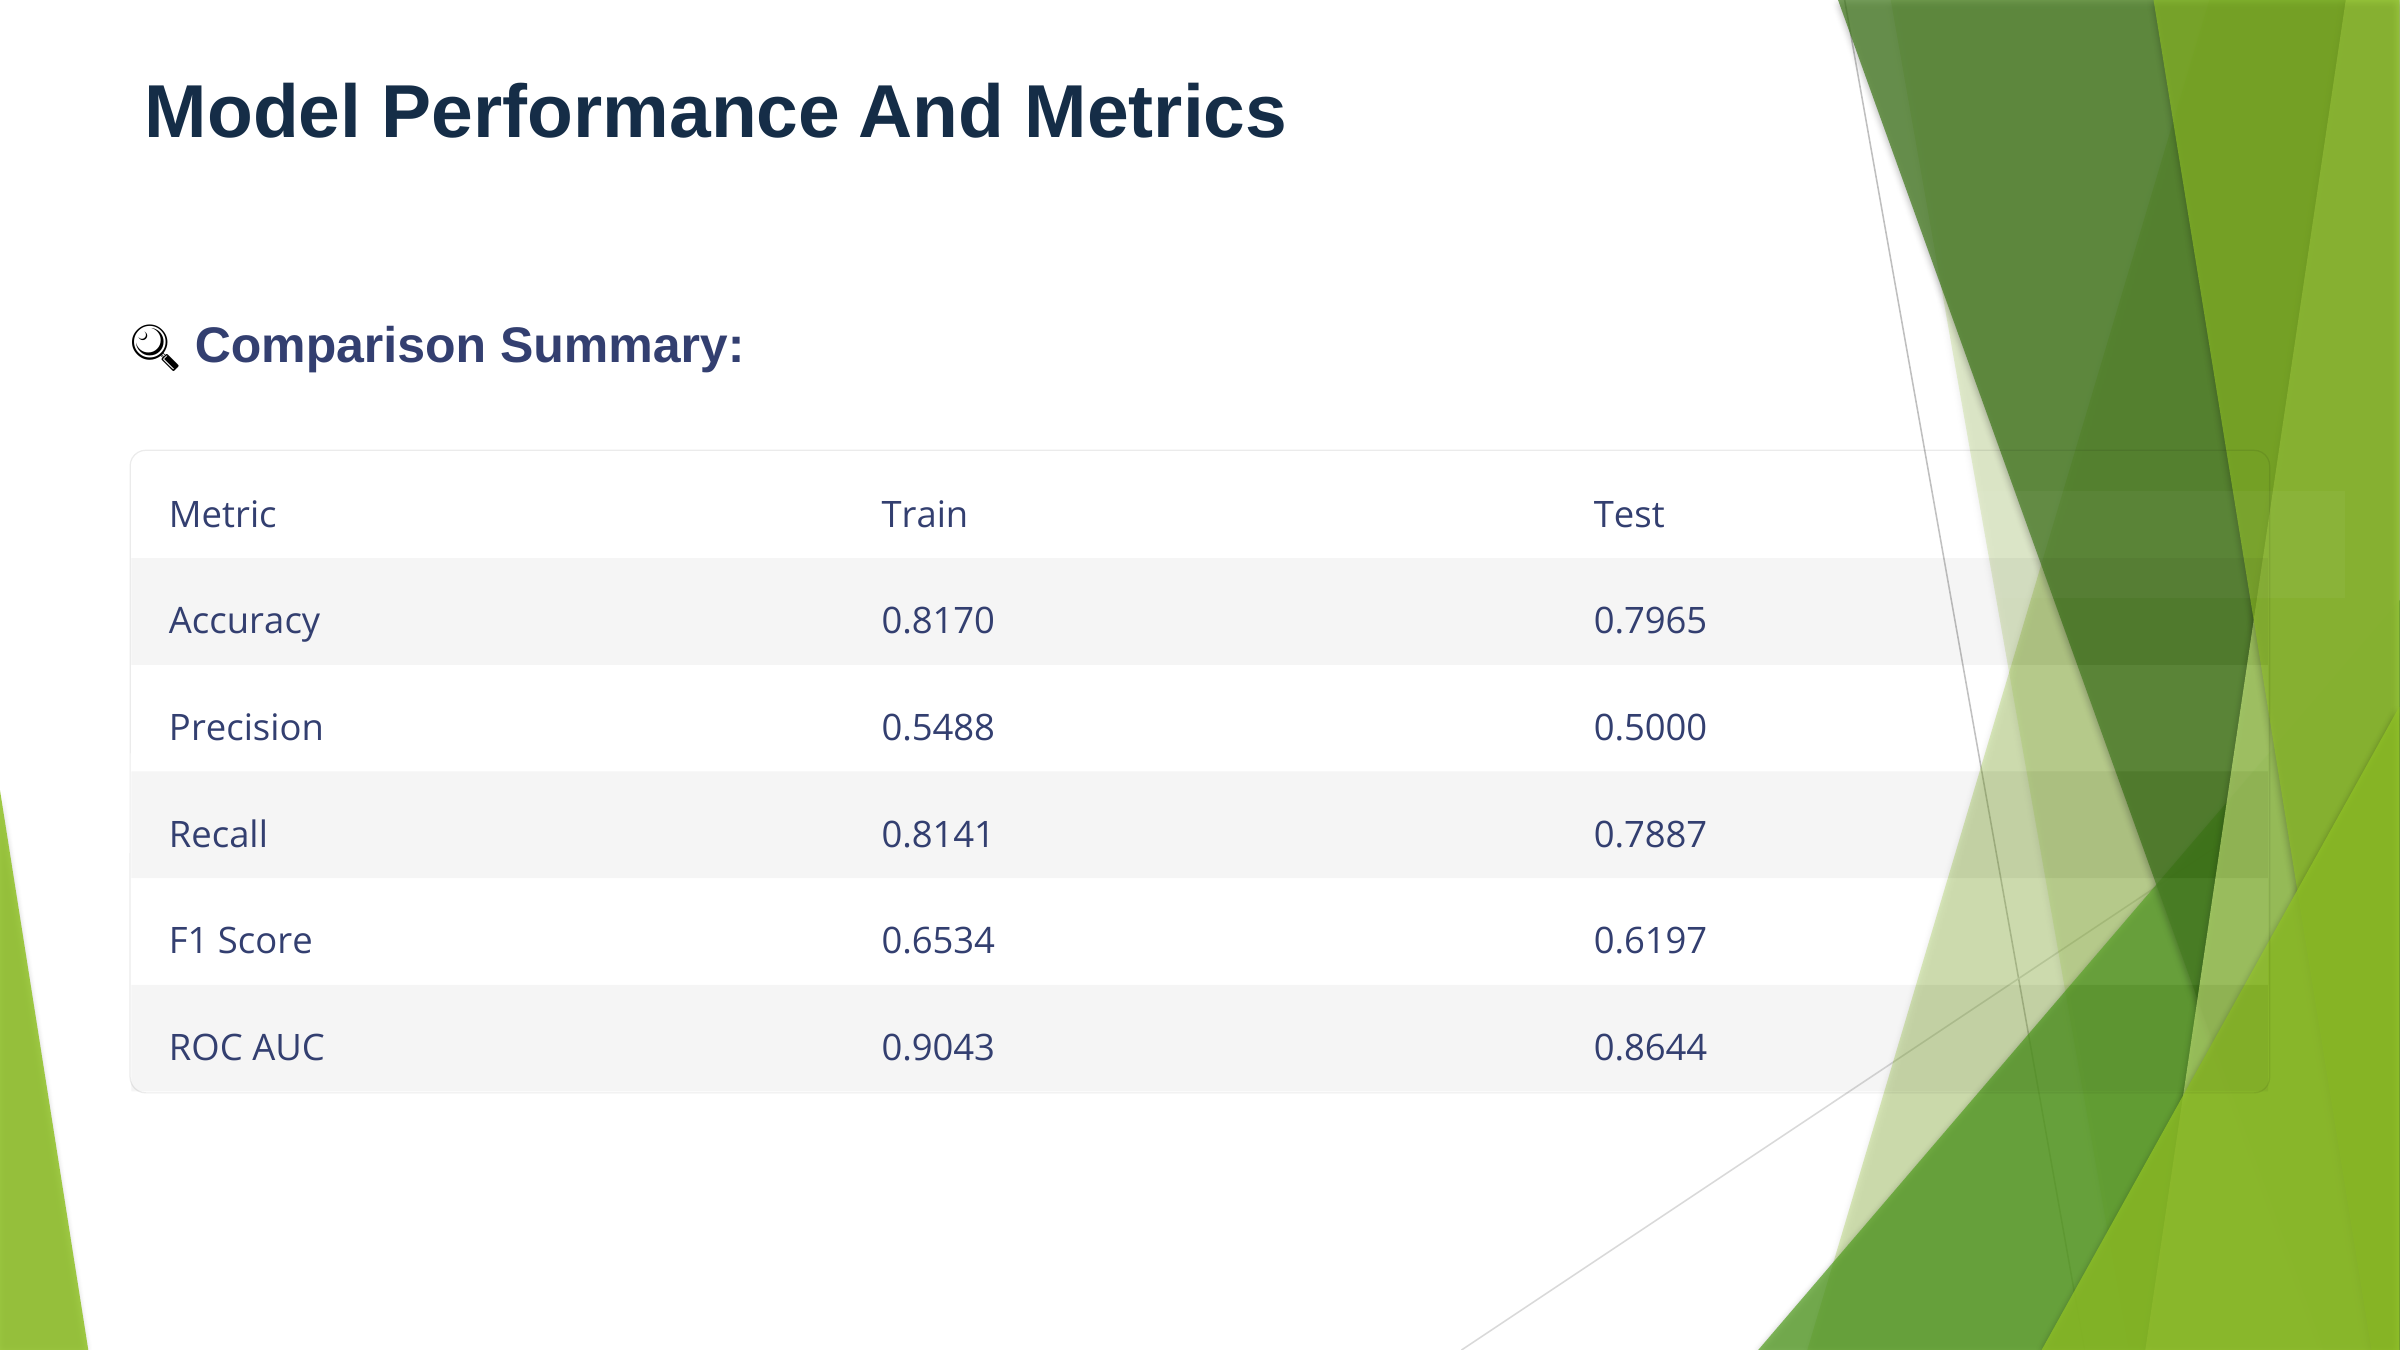

Model Performance And Metrics
🔍 Comparison Summary:

Metric
Train
Test

Accuracy
0.8170
0.7965

Precision
0.5488
0.5000

Recall
0.8141
0.7887

F1 Score
0.6534
0.6197

ROC AUC
0.9043
0.8644